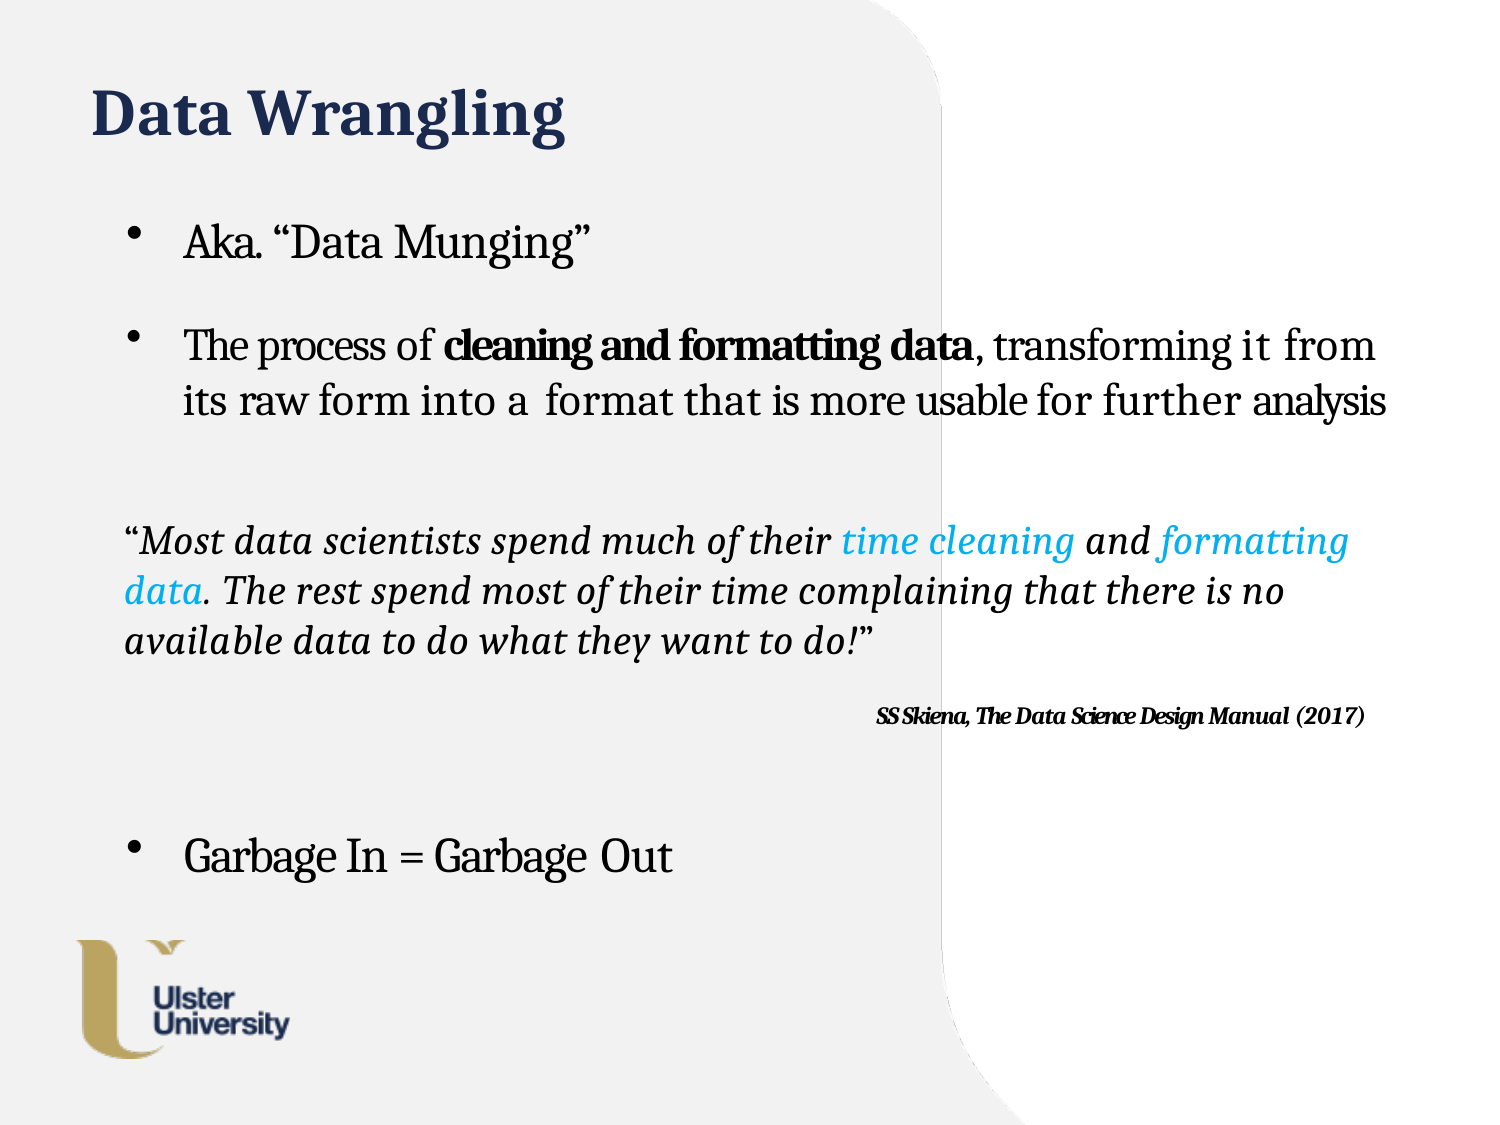

# Data Wrangling
Aka. “Data Munging”

The process of cleaning and formatting data, transforming it from its raw form into a  format that is more usable for further analysis

“Most data scientists spend much of their time cleaning and formatting data. The rest spend most of their time complaining that there is no available data to do what they want to do!”
S.S Skiena, The Data Science Design Manual (2017)

Garbage In = Garbage Out